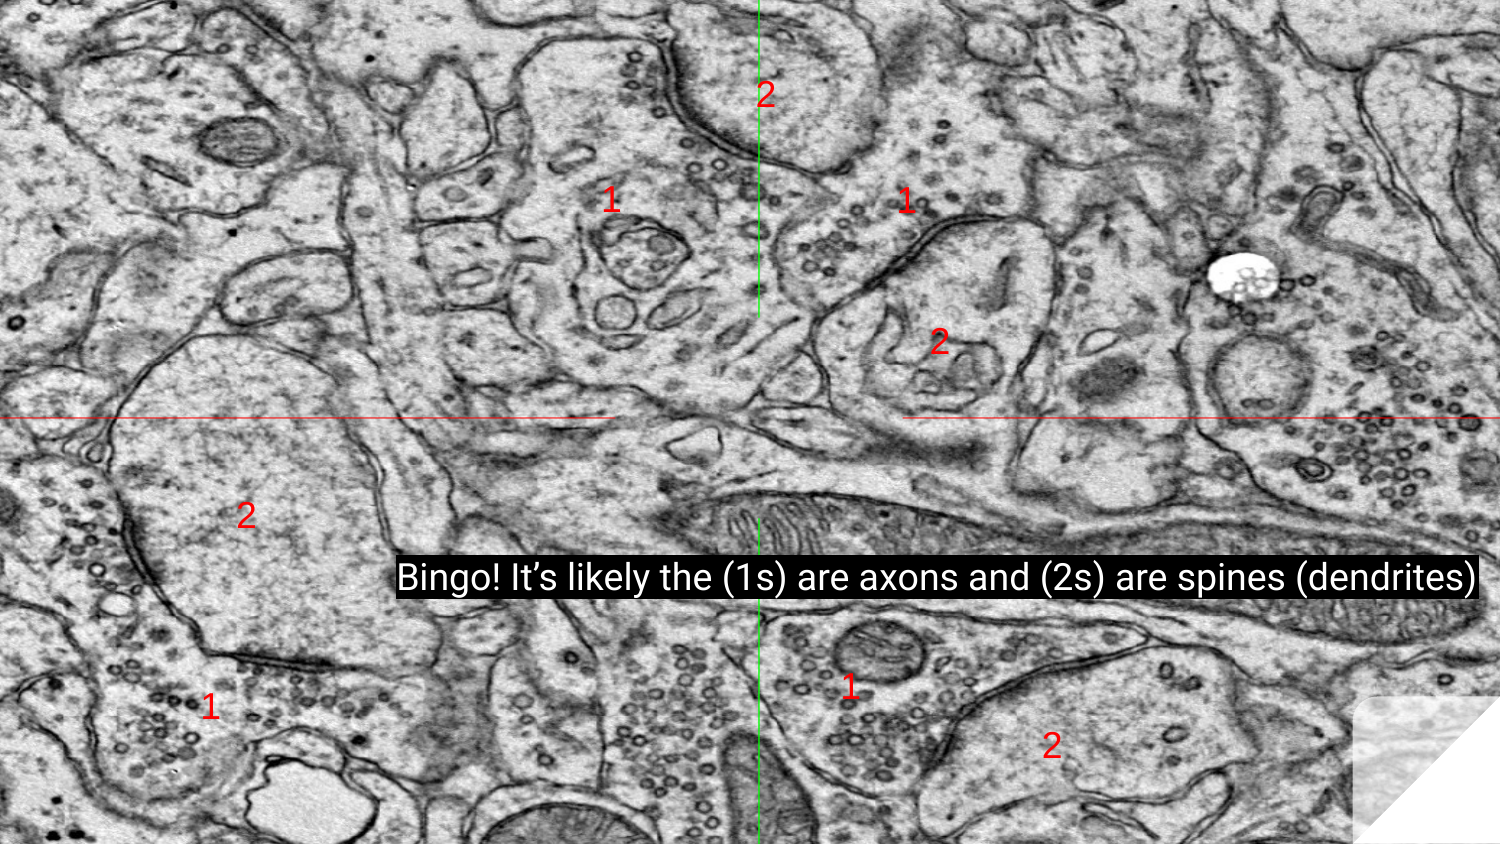

2
1
1
2
2
Bingo! It’s likely the (1s) are axons and (2s) are spines (dendrites)
1
1
2